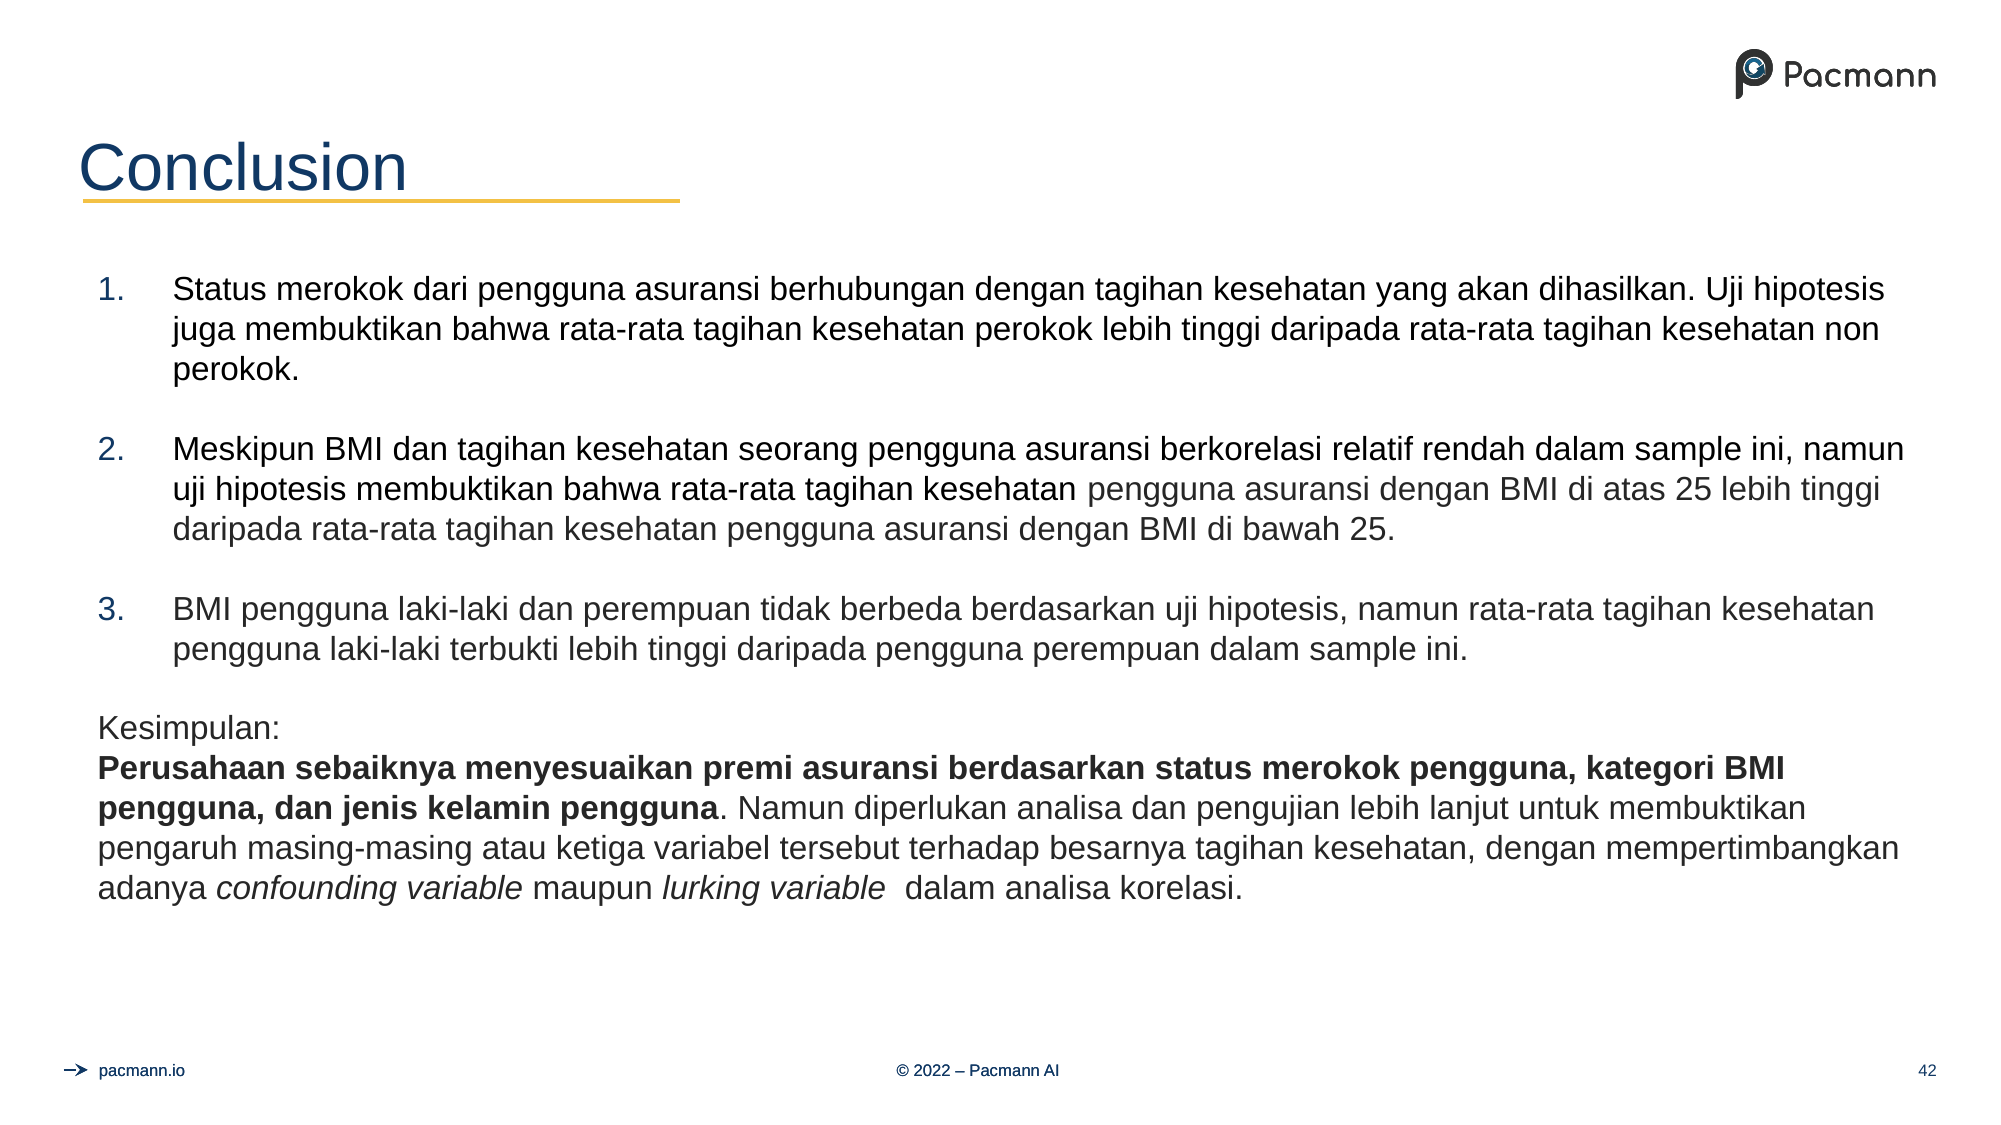

# Conclusion
Status merokok dari pengguna asuransi berhubungan dengan tagihan kesehatan yang akan dihasilkan. Uji hipotesis juga membuktikan bahwa rata-rata tagihan kesehatan perokok lebih tinggi daripada rata-rata tagihan kesehatan non perokok.

Meskipun BMI dan tagihan kesehatan seorang pengguna asuransi berkorelasi relatif rendah dalam sample ini, namun uji hipotesis membuktikan bahwa rata-rata tagihan kesehatan pengguna asuransi dengan BMI di atas 25 lebih tinggi daripada rata-rata tagihan kesehatan pengguna asuransi dengan BMI di bawah 25.

BMI pengguna laki-laki dan perempuan tidak berbeda berdasarkan uji hipotesis, namun rata-rata tagihan kesehatan pengguna laki-laki terbukti lebih tinggi daripada pengguna perempuan dalam sample ini.

Kesimpulan:
Perusahaan sebaiknya menyesuaikan premi asuransi berdasarkan status merokok pengguna, kategori BMI pengguna, dan jenis kelamin pengguna. Namun diperlukan analisa dan pengujian lebih lanjut untuk membuktikan pengaruh masing-masing atau ketiga variabel tersebut terhadap besarnya tagihan kesehatan, dengan mempertimbangkan adanya confounding variable maupun lurking variable  dalam analisa korelasi.